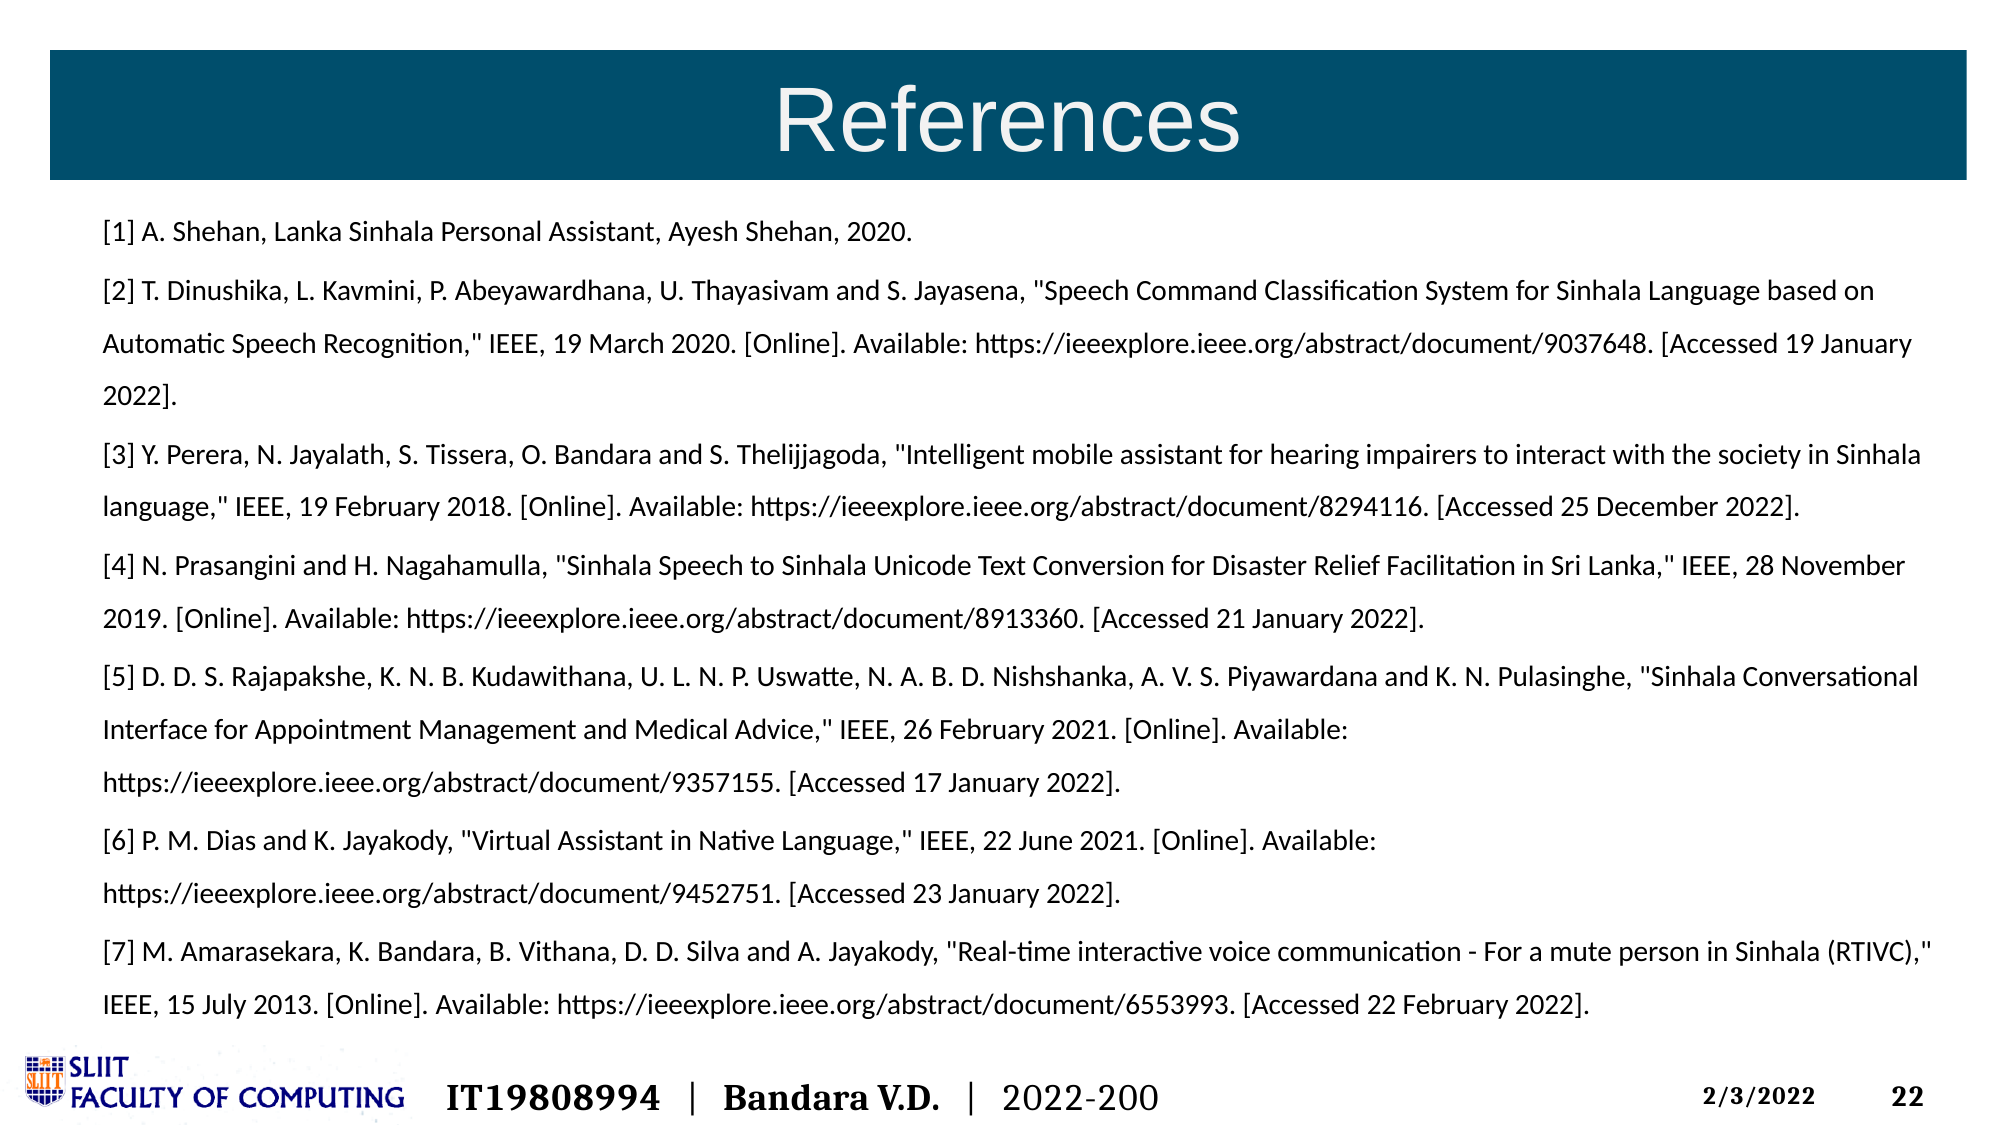

# References

[1] A. Shehan, Lanka Sinhala Personal Assistant, Ayesh Shehan, 2020.
[2] T. Dinushika, L. Kavmini, P. Abeyawardhana, U. Thayasivam and S. Jayasena, "Speech Command Classification System for Sinhala Language based on Automatic Speech Recognition," IEEE, 19 March 2020. [Online]. Available: https://ieeexplore.ieee.org/abstract/document/9037648. [Accessed 19 January 2022].
[3] Y. Perera, N. Jayalath, S. Tissera, O. Bandara and S. Thelijjagoda, "Intelligent mobile assistant for hearing impairers to interact with the society in Sinhala language," IEEE, 19 February 2018. [Online]. Available: https://ieeexplore.ieee.org/abstract/document/8294116. [Accessed 25 December 2022].
[4] N. Prasangini and H. Nagahamulla, "Sinhala Speech to Sinhala Unicode Text Conversion for Disaster Relief Facilitation in Sri Lanka," IEEE, 28 November 2019. [Online]. Available: https://ieeexplore.ieee.org/abstract/document/8913360. [Accessed 21 January 2022].
[5] D. D. S. Rajapakshe, K. N. B. Kudawithana, U. L. N. P. Uswatte, N. A. B. D. Nishshanka, A. V. S. Piyawardana and K. N. Pulasinghe, "Sinhala Conversational Interface for Appointment Management and Medical Advice," IEEE, 26 February 2021. [Online]. Available: https://ieeexplore.ieee.org/abstract/document/9357155. [Accessed 17 January 2022].
[6] P. M. Dias and K. Jayakody, "Virtual Assistant in Native Language," IEEE, 22 June 2021. [Online]. Available: https://ieeexplore.ieee.org/abstract/document/9452751. [Accessed 23 January 2022].
[7] M. Amarasekara, K. Bandara, B. Vithana, D. D. Silva and A. Jayakody, "Real-time interactive voice communication - For a mute person in Sinhala (RTIVC)," IEEE, 15 July 2013. [Online]. Available: https://ieeexplore.ieee.org/abstract/document/6553993. [Accessed 22 February 2022].

IT19808994   |   Bandara V.D.   |   2022-200